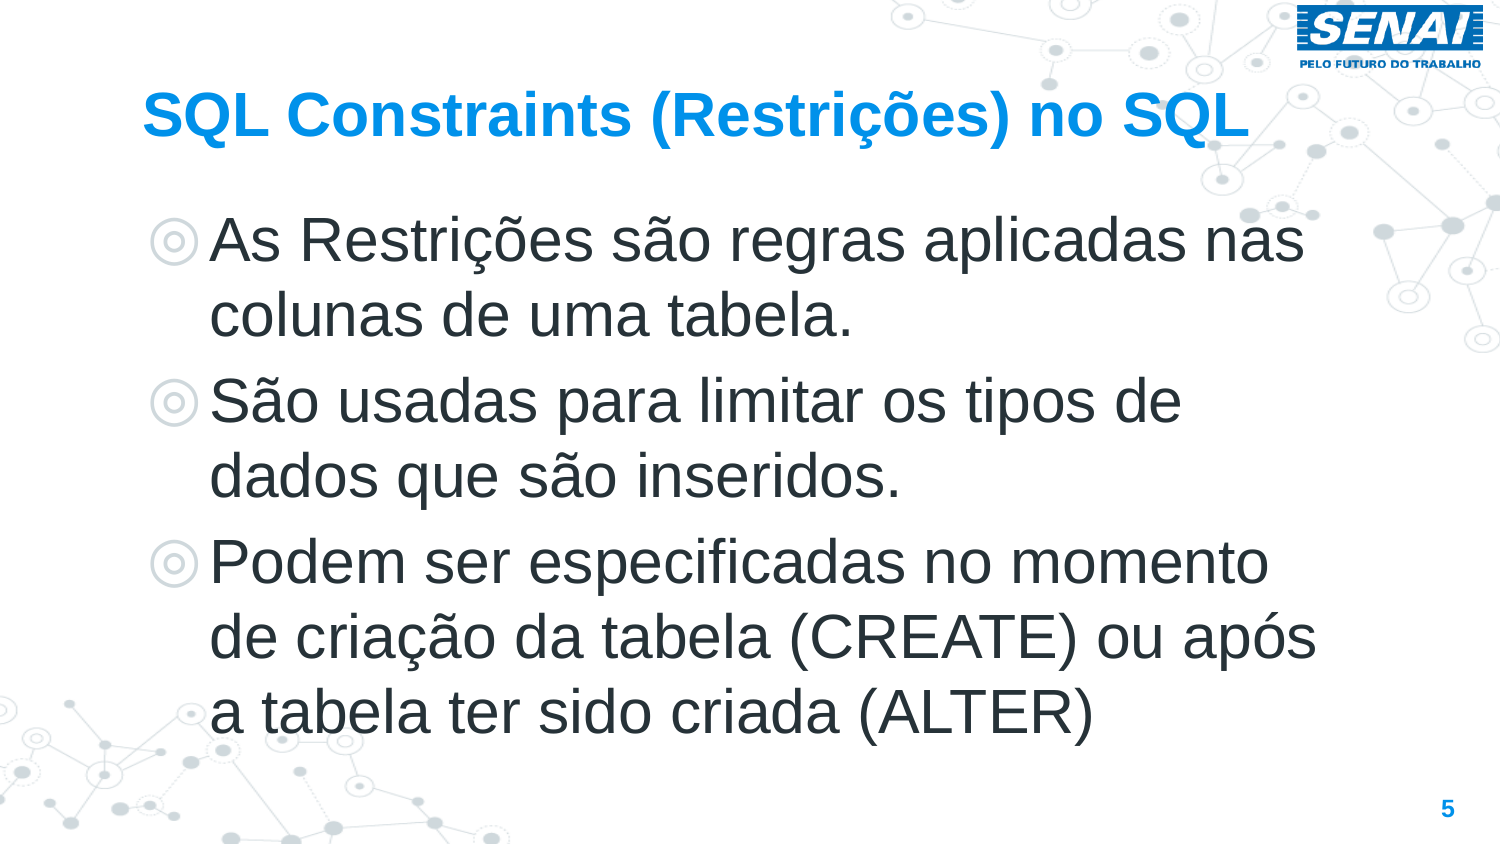

# SQL Constraints (Restrições) no SQL
As Restrições são regras aplicadas nas colunas de uma tabela.
São usadas para limitar os tipos de dados que são inseridos.
Podem ser especificadas no momento de criação da tabela (CREATE) ou após a tabela ter sido criada (ALTER)
5